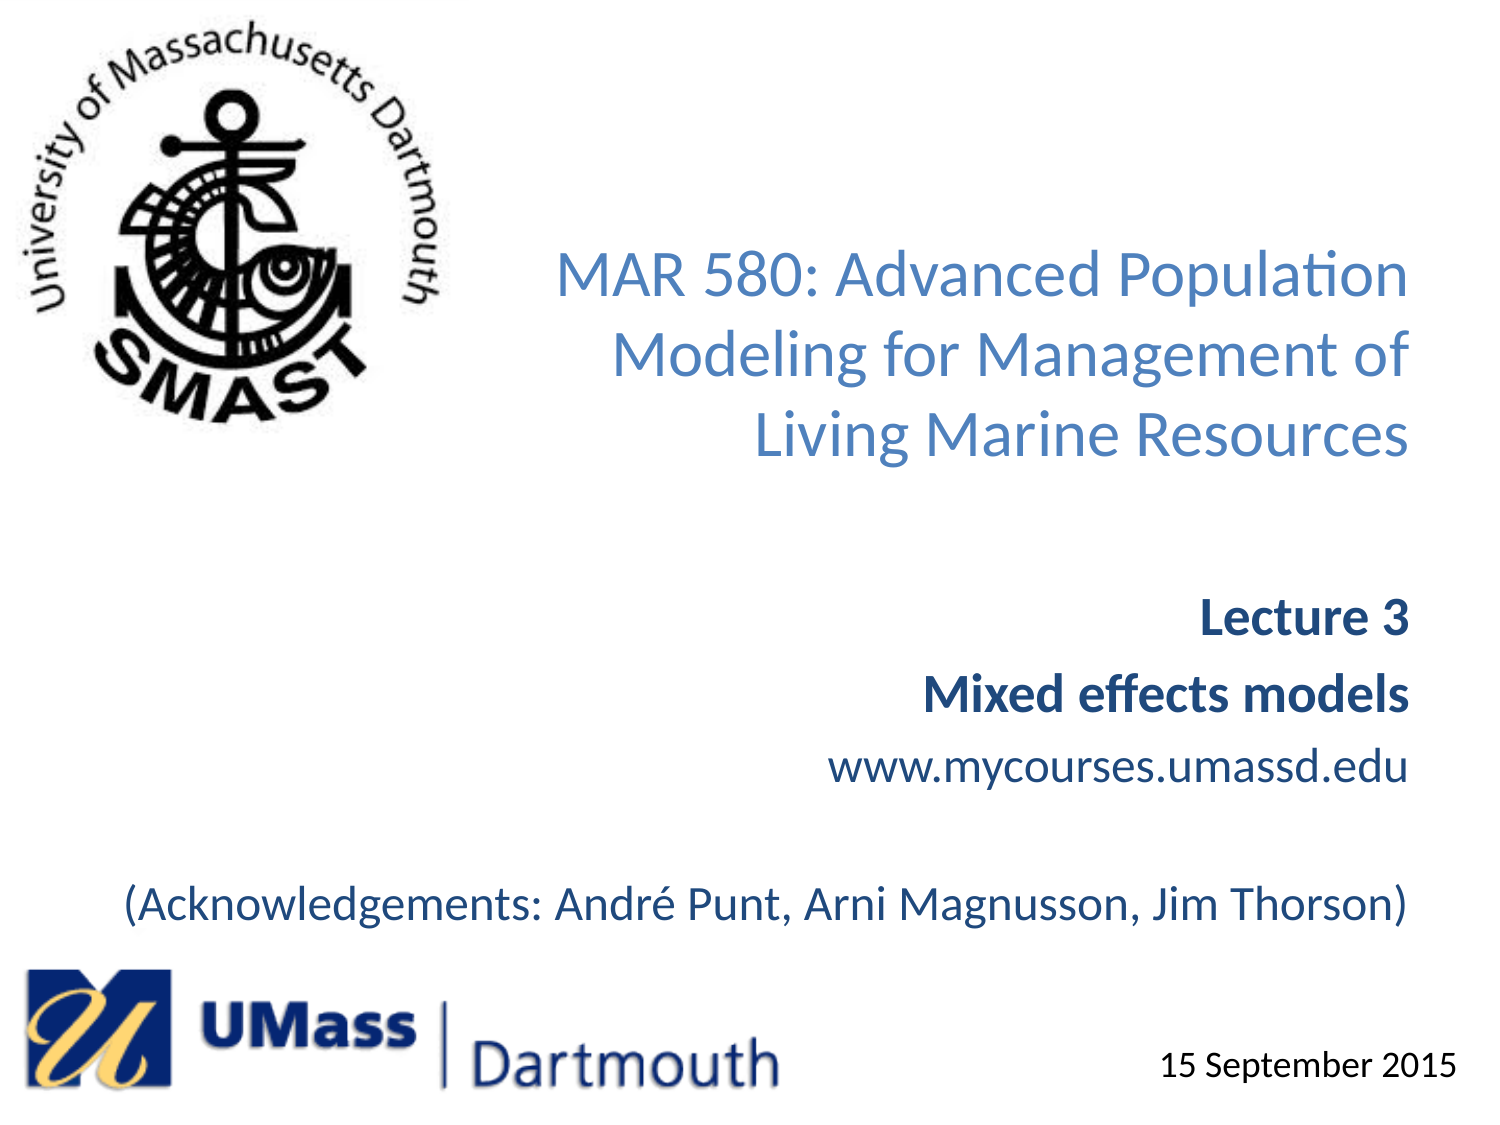

# MAR 580: Advanced Population Modeling for Management of Living Marine Resources
Lecture 3
Mixed effects models
www.mycourses.umassd.edu

(Acknowledgements: André Punt, Arni Magnusson, Jim Thorson)
15 September 2015